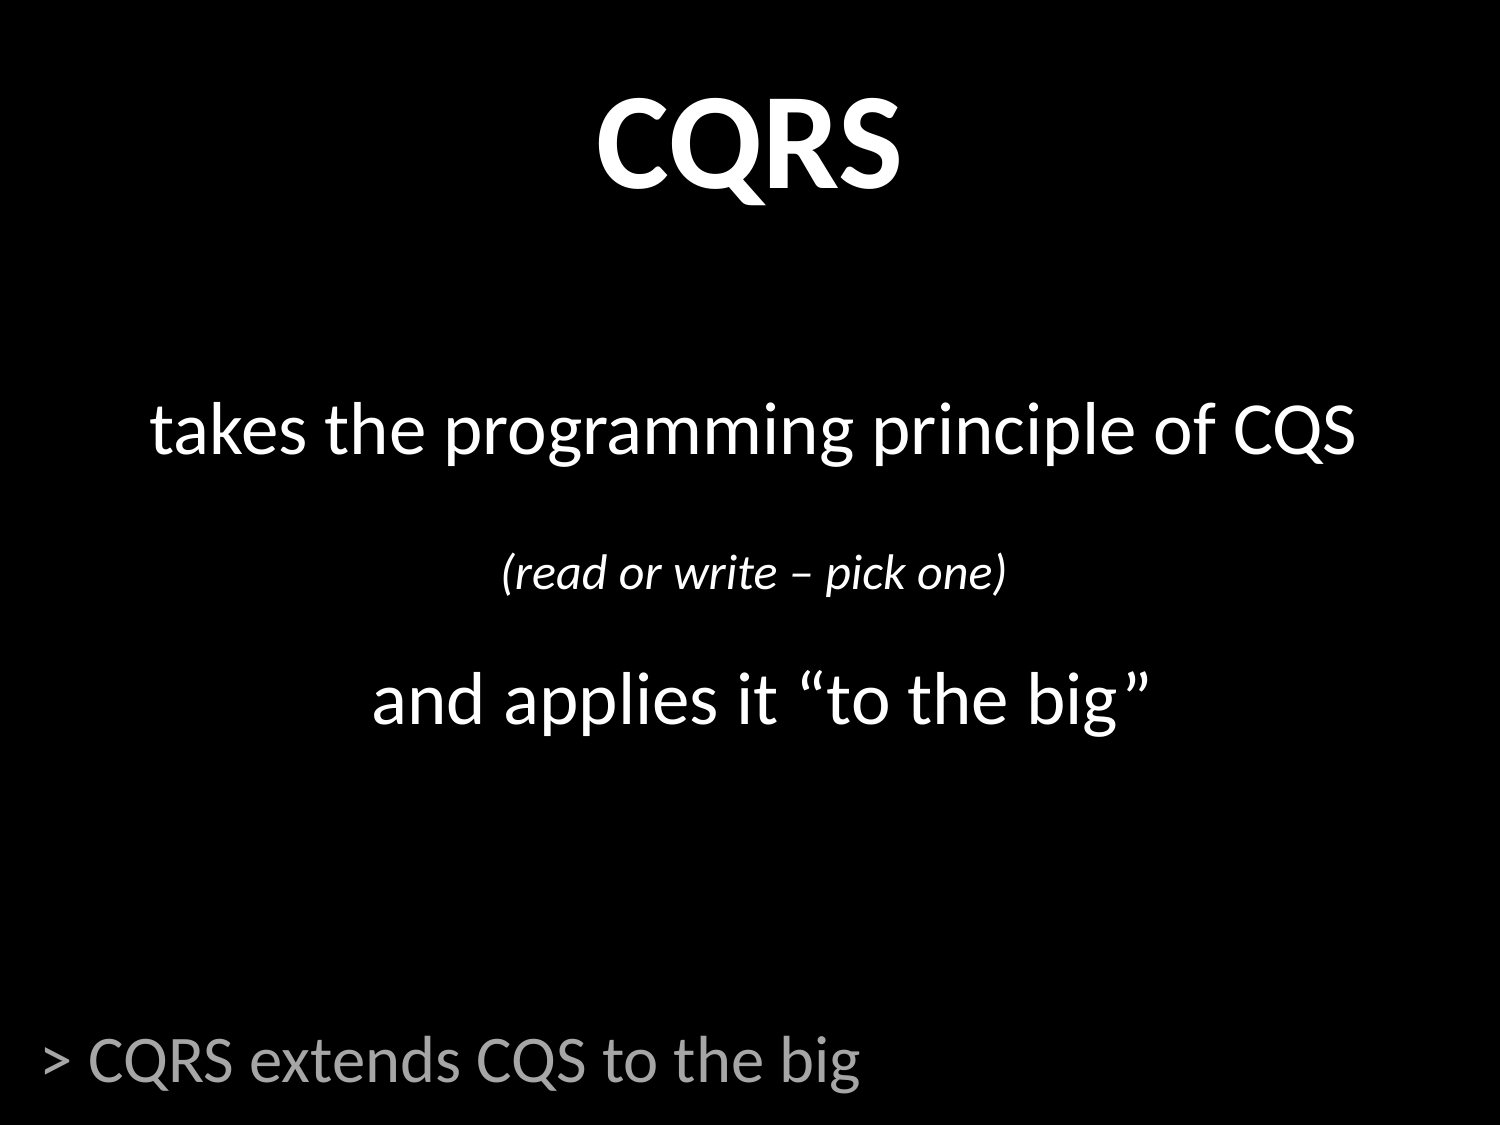

# CQRS
takes the programming principle of CQS
(read or write – pick one)
and applies it “to the big”
> CQRS extends CQS to the big